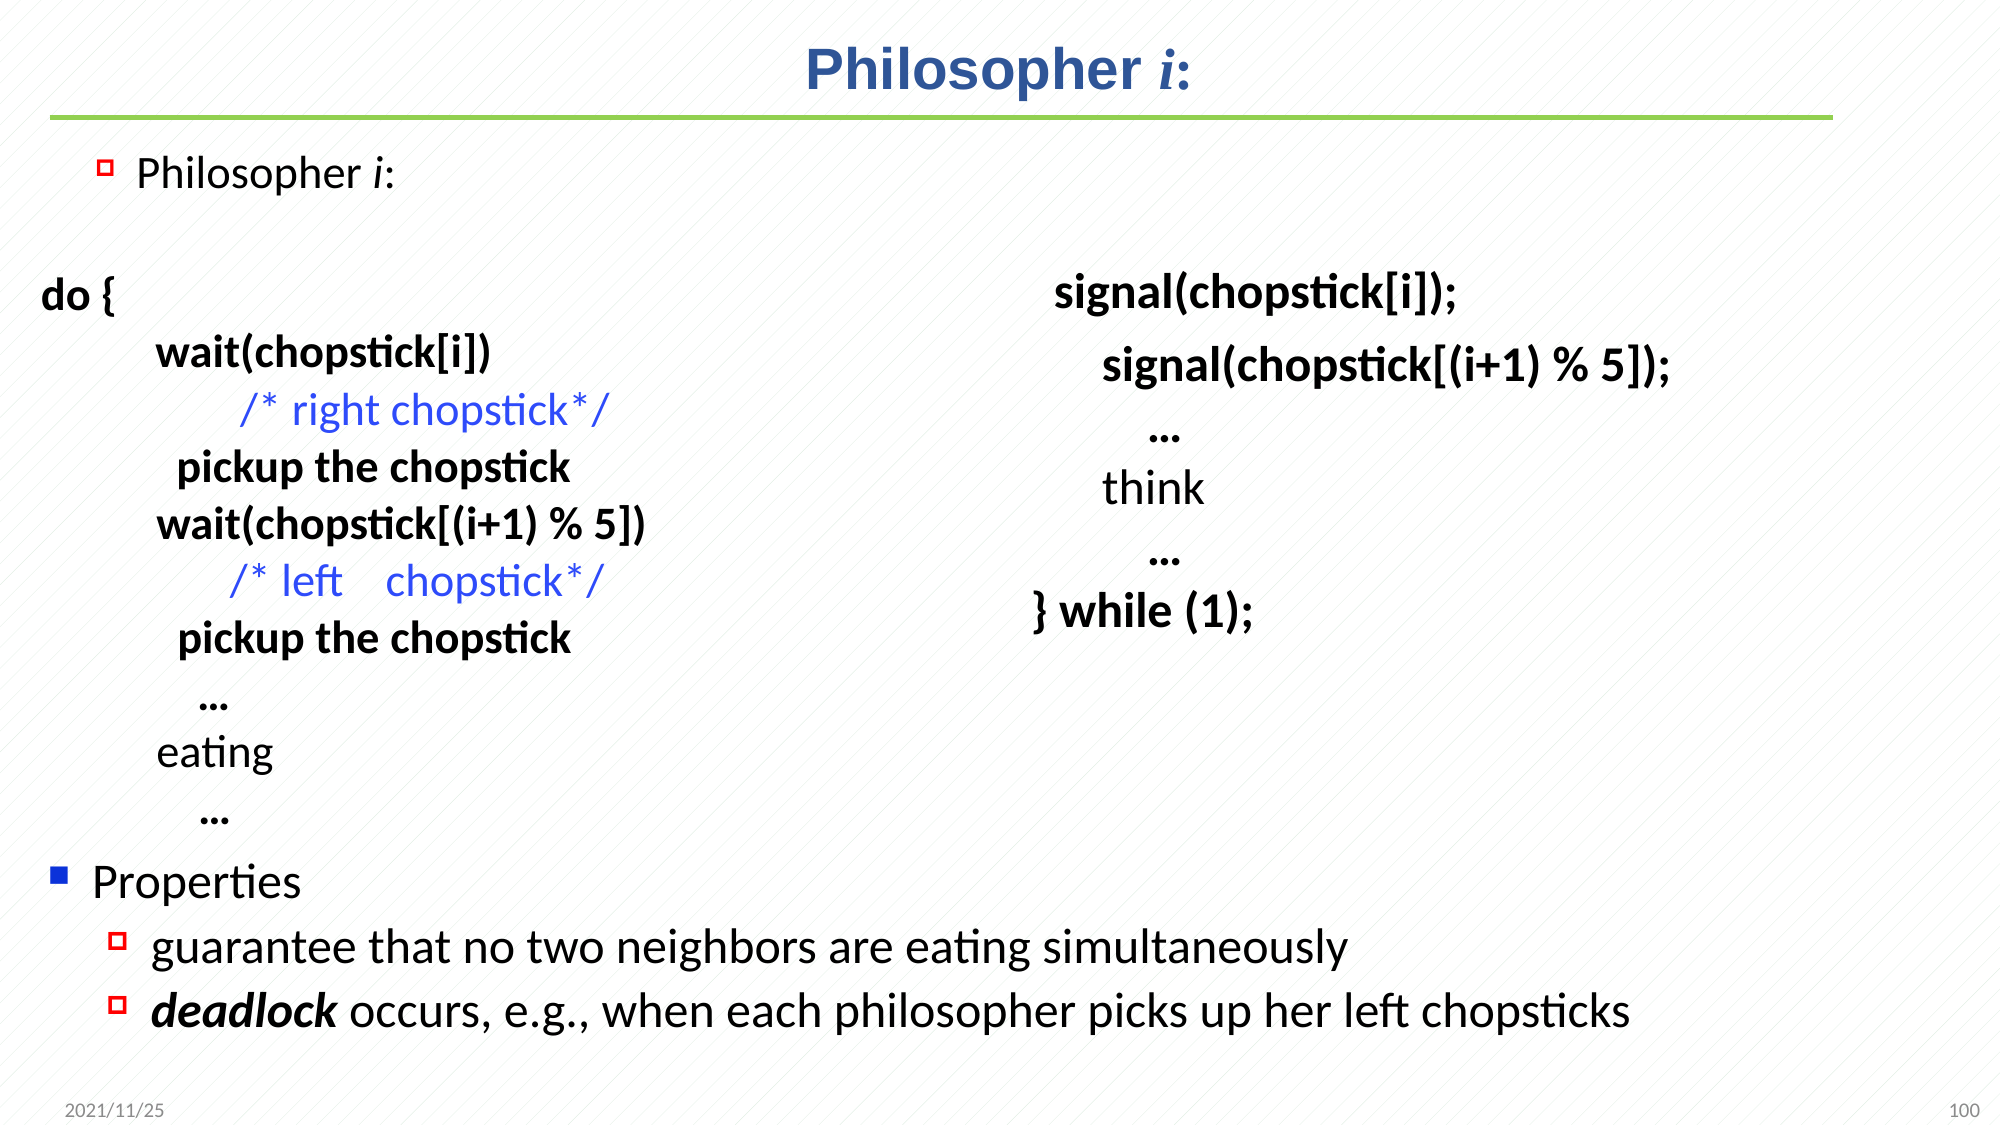

# Philosopher i:
Philosopher i:

do {
	       wait(chopstick[i])
                   /* right chopstick*/
   	         pickup the chopstick
           wait(chopstick[(i+1) % 5])
                  /* left    chopstick*/
             pickup the chopstick
	           …
           eating
               …

	         signal(chopstick[i]);
			 signal(chopstick[(i+1) % 5]);
			     …
			 think
			     …
		        } while (1);

Properties
guarantee that no two neighbors are eating simultaneously
deadlock occurs, e.g., when each philosopher picks up her left chopsticks

100
2021/11/25